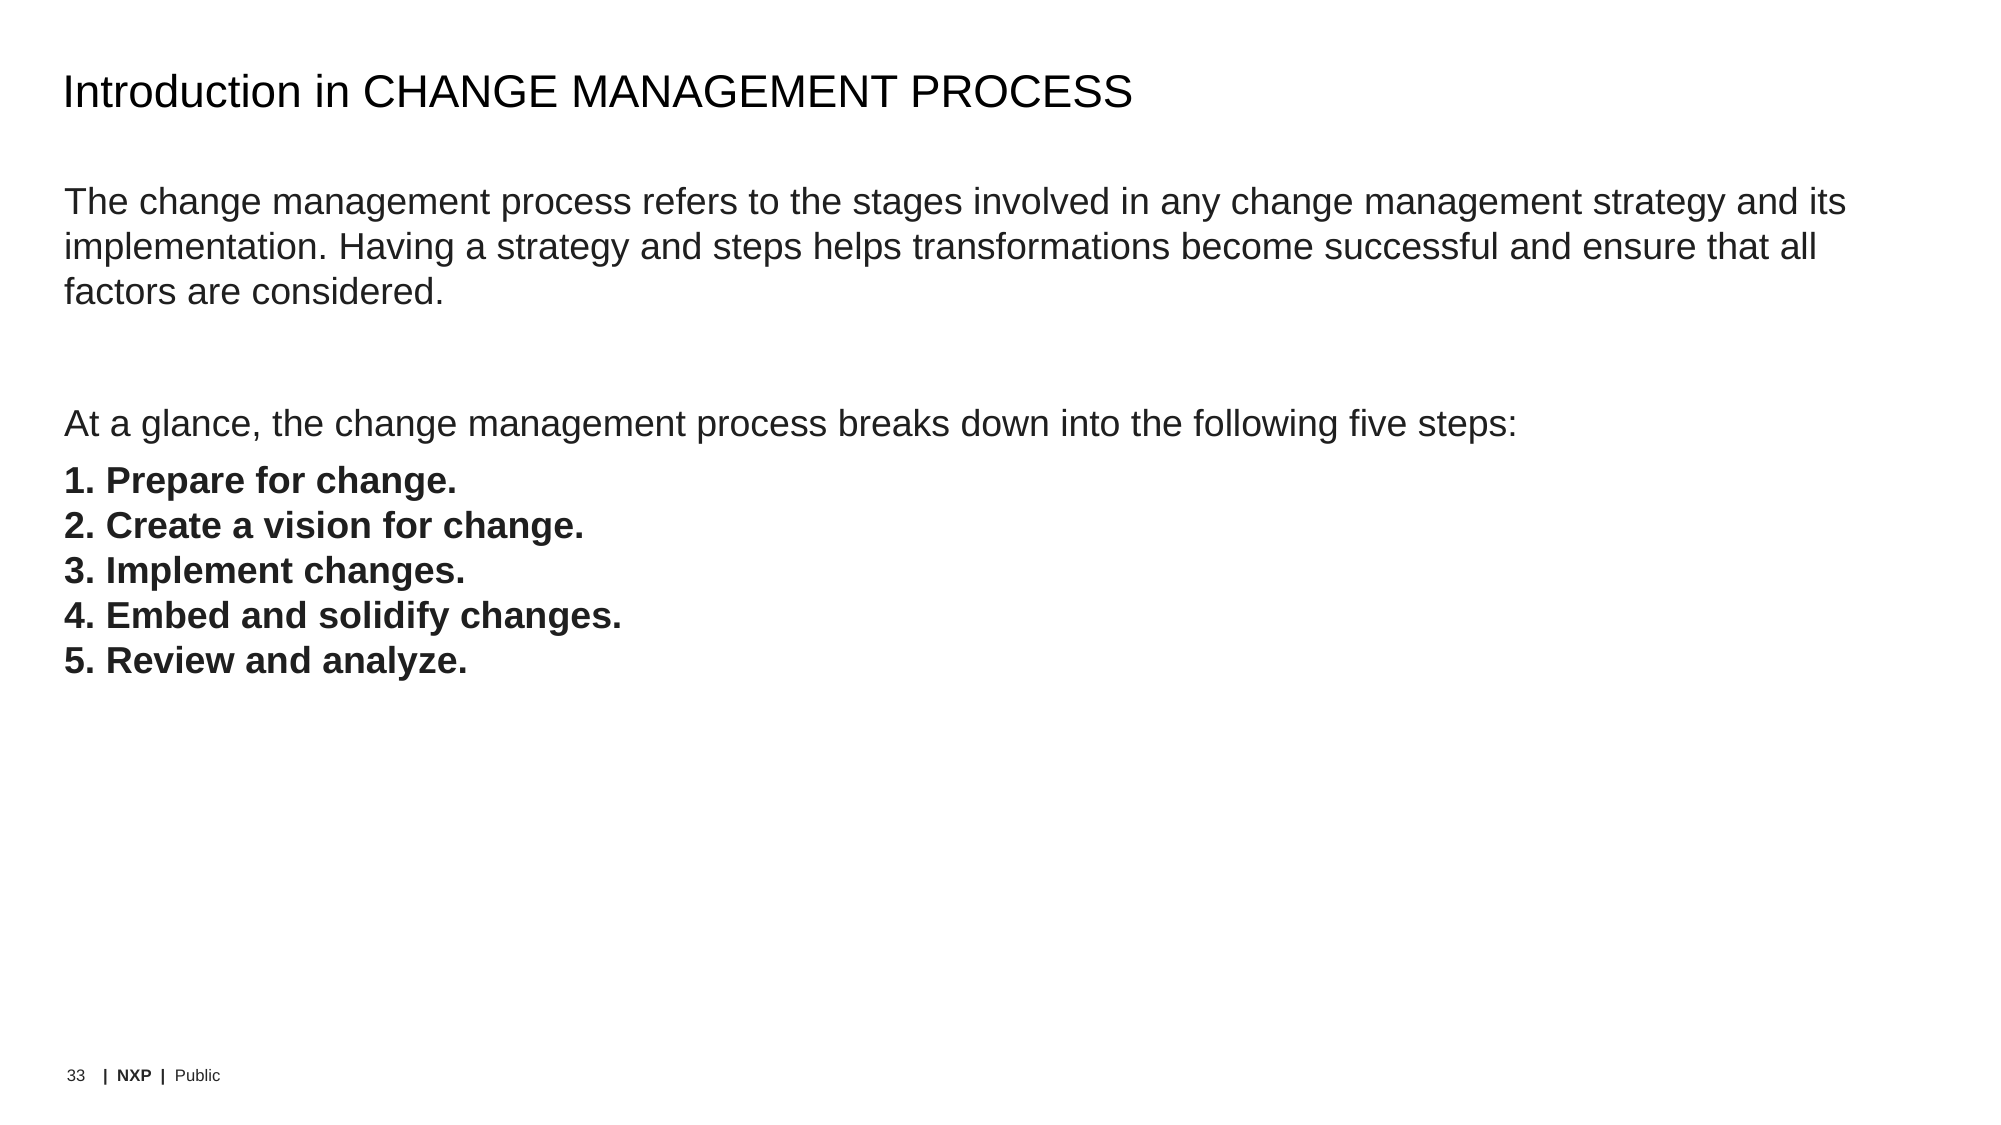

# Introduction in CHANGE MANAGEMENT PROCESS
The change management process refers to the stages involved in any change management strategy and its implementation. Having a strategy and steps helps transformations become successful and ensure that all factors are considered.
At a glance, the change management process breaks down into the following five steps:
1. Prepare for change.
2. Create a vision for change.
3. Implement changes.
4. Embed and solidify changes.
5. Review and analyze.